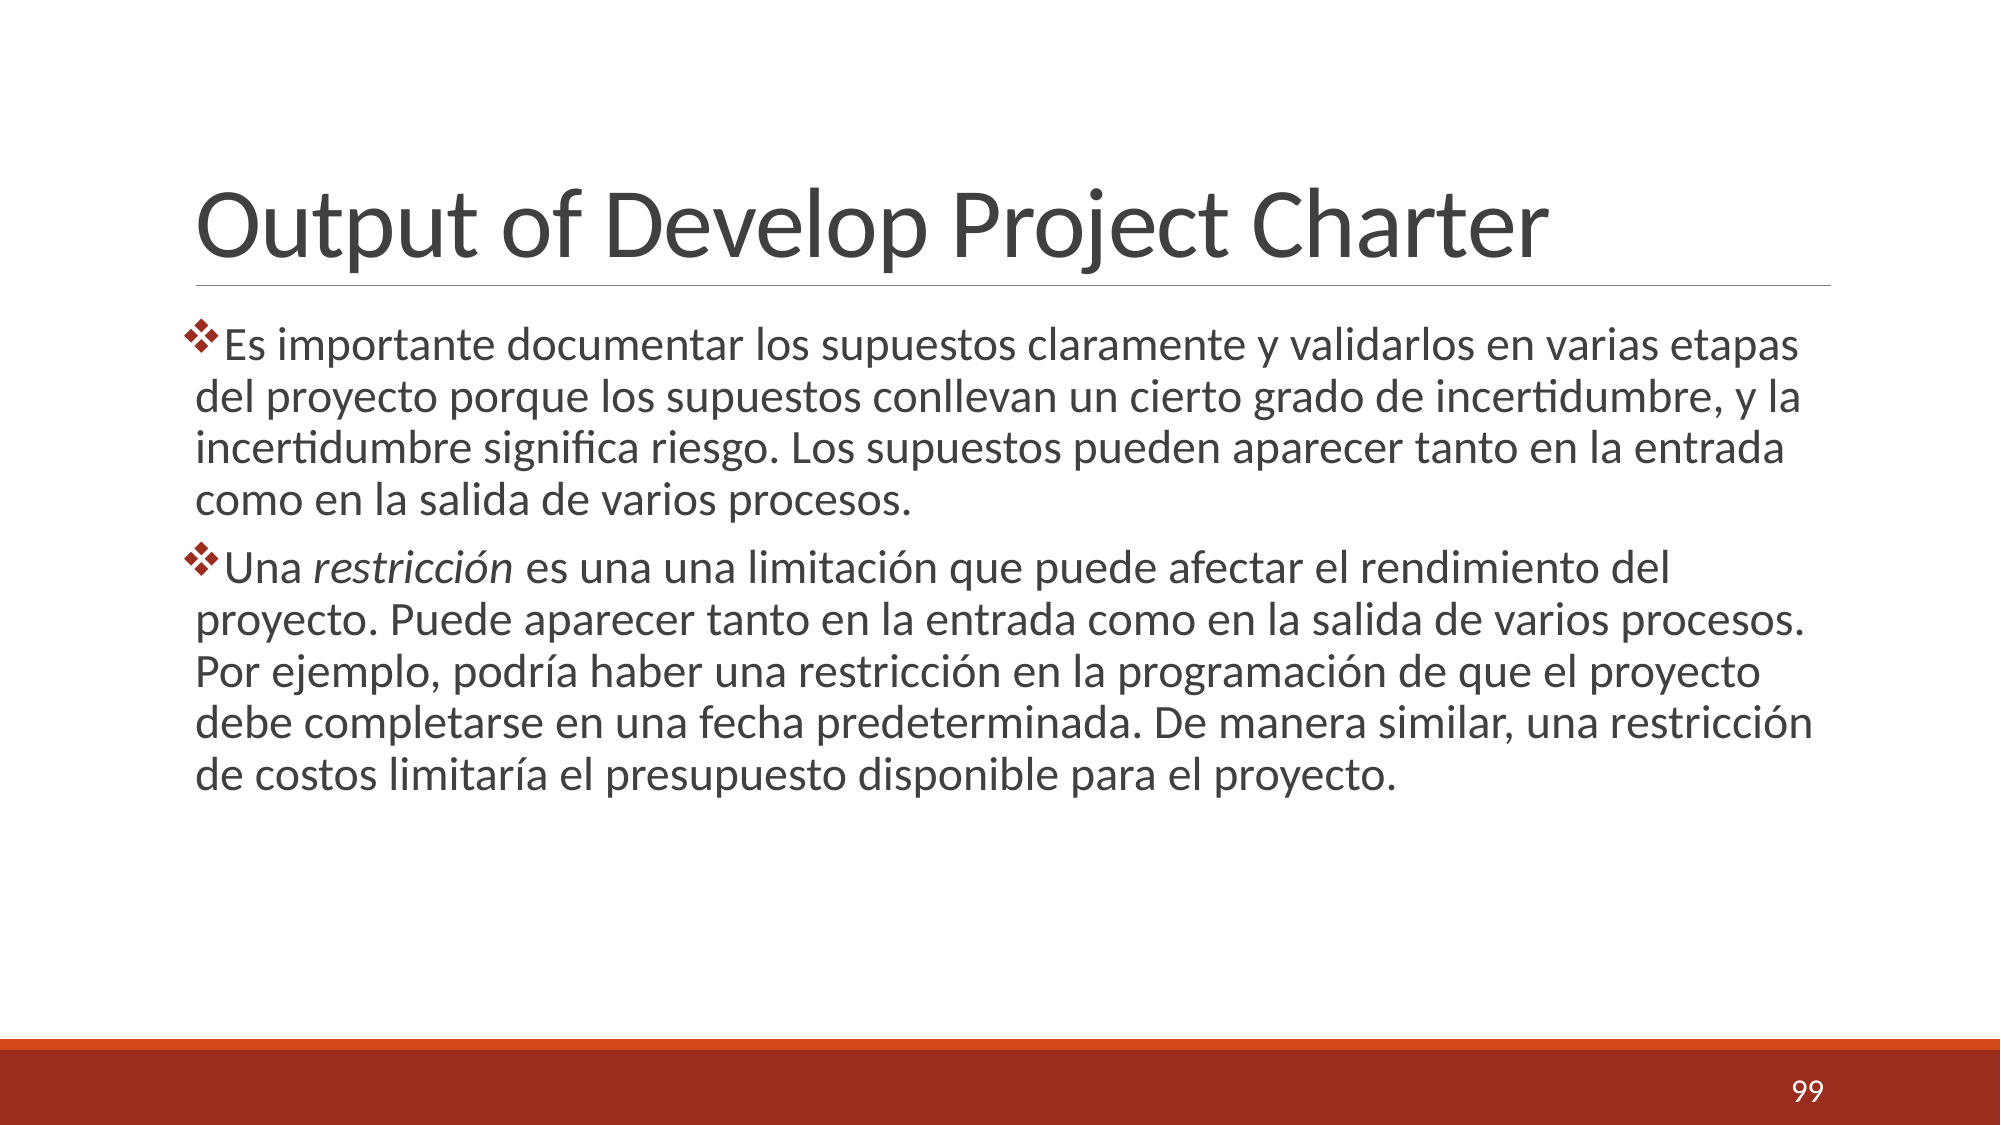

# Output of Develop Project Charter
Es importante documentar los supuestos claramente y validarlos en varias etapas del proyecto porque los supuestos conllevan un cierto grado de incertidumbre, y la incertidumbre significa riesgo. Los supuestos pueden aparecer tanto en la entrada como en la salida de varios procesos.
Una restricción es una una limitación que puede afectar el rendimiento del proyecto. Puede aparecer tanto en la entrada como en la salida de varios procesos. Por ejemplo, podría haber una restricción en la programación de que el proyecto debe completarse en una fecha predeterminada. De manera similar, una restricción de costos limitaría el presupuesto disponible para el proyecto.
99